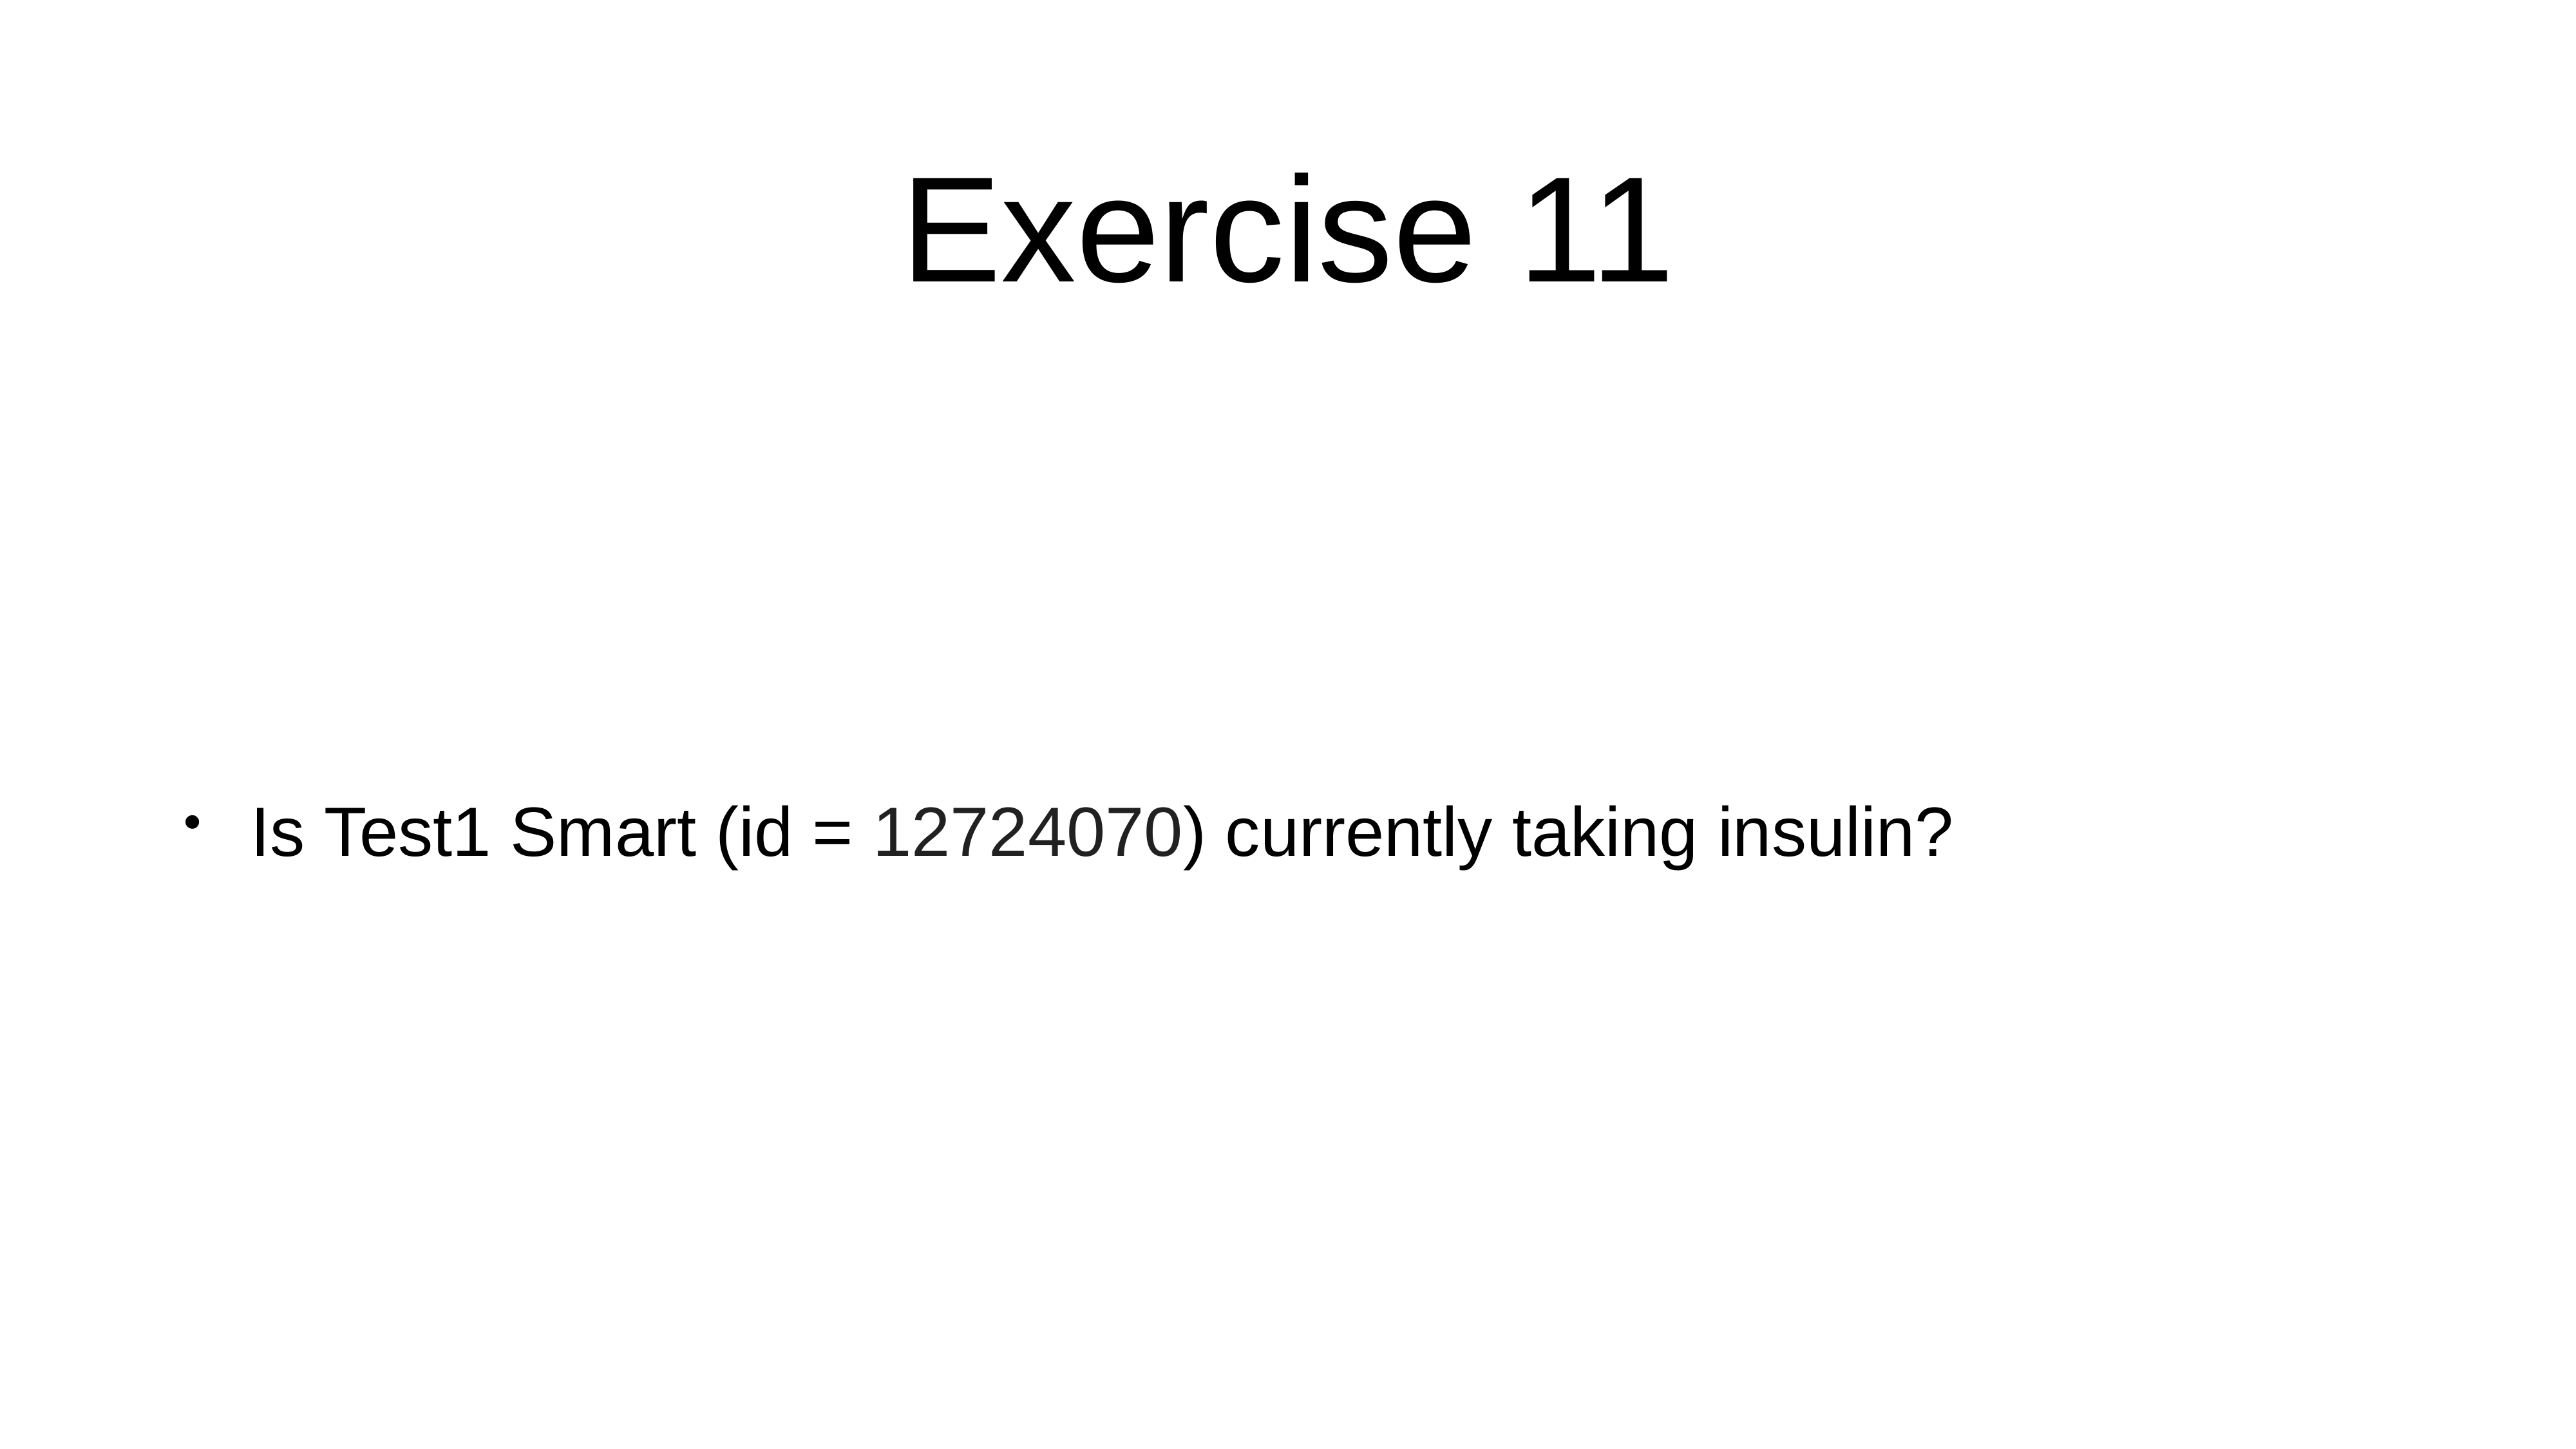

# Exercise 11
Is Test1 Smart (id = 12724070) currently taking insulin?